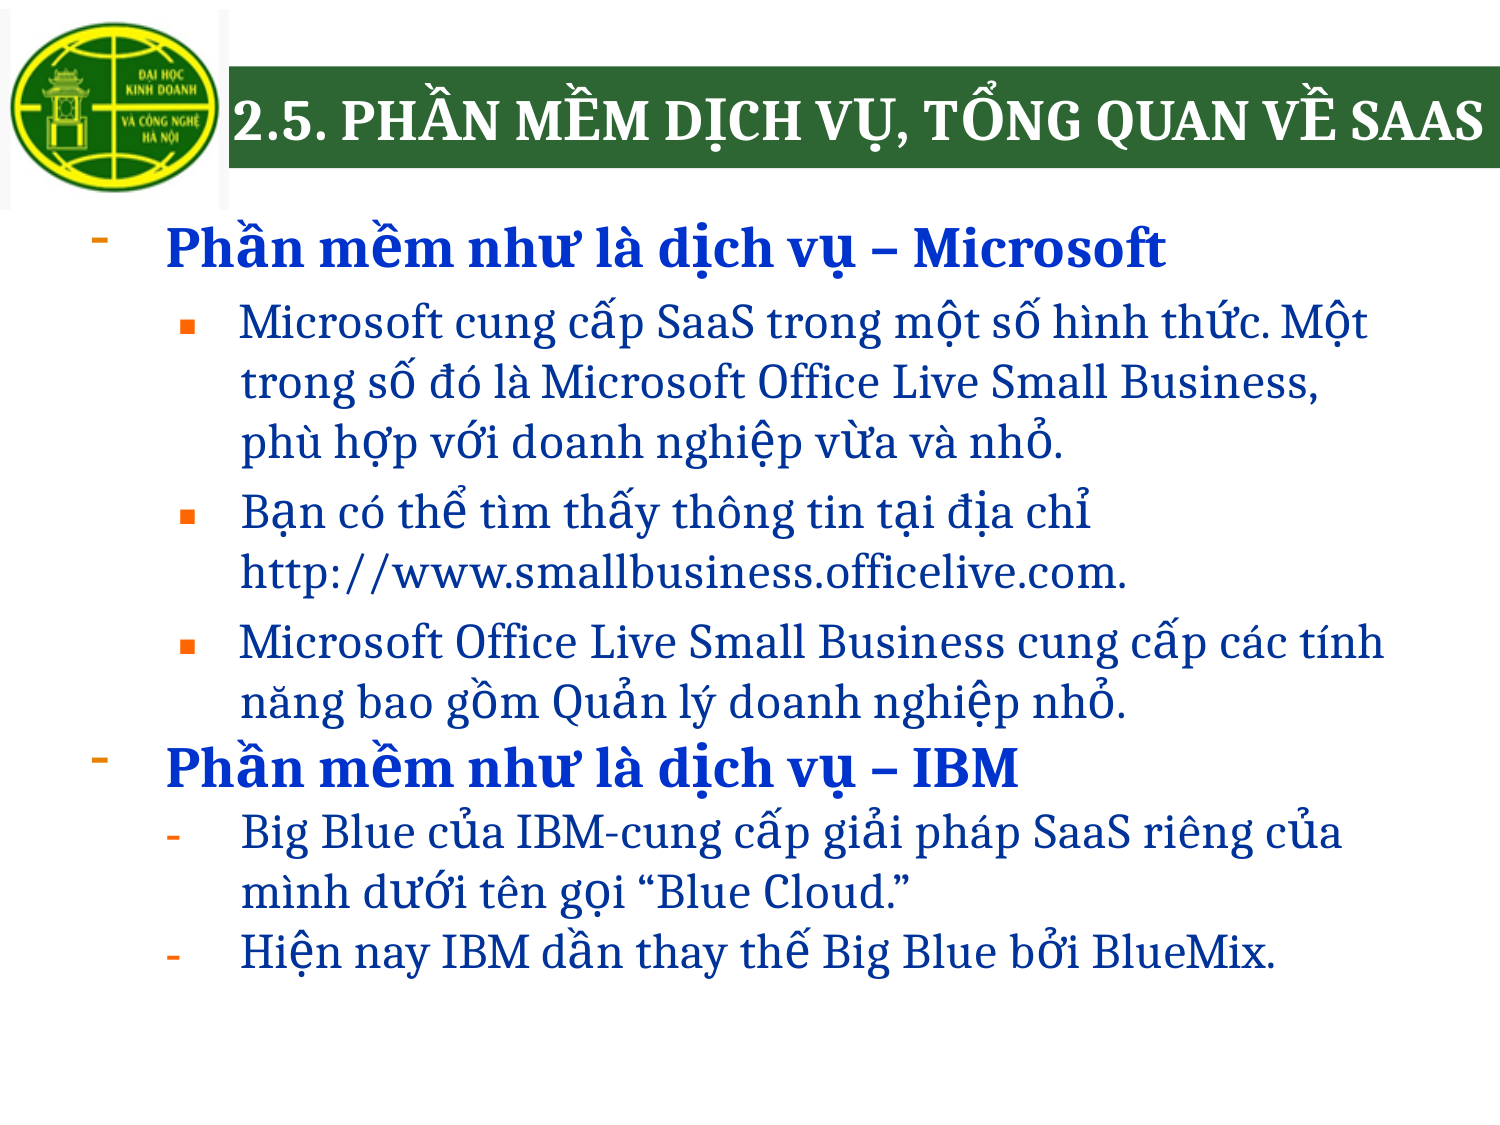

# 2.5. PHẦN MỀM DỊCH VỤ, TỔNG QUAN VỀ SAAS
Phần mềm như là dịch vụ – Microsoft
Microsoft cung cấp SaaS trong một số hình thức. Một trong số đó là Microsoft Office Live Small Business, phù hợp với doanh nghiệp vừa và nhỏ.
Bạn có thể tìm thấy thông tin tại địa chỉ http://www.smallbusiness.officelive.com.
Microsoft Office Live Small Business cung cấp các tính năng bao gồm Quản lý doanh nghiệp nhỏ.
Phần mềm như là dịch vụ – IBM
Big Blue của IBM-cung cấp giải pháp SaaS riêng của mình dưới tên gọi “Blue Cloud.”
Hiện nay IBM dần thay thế Big Blue bởi BlueMix.